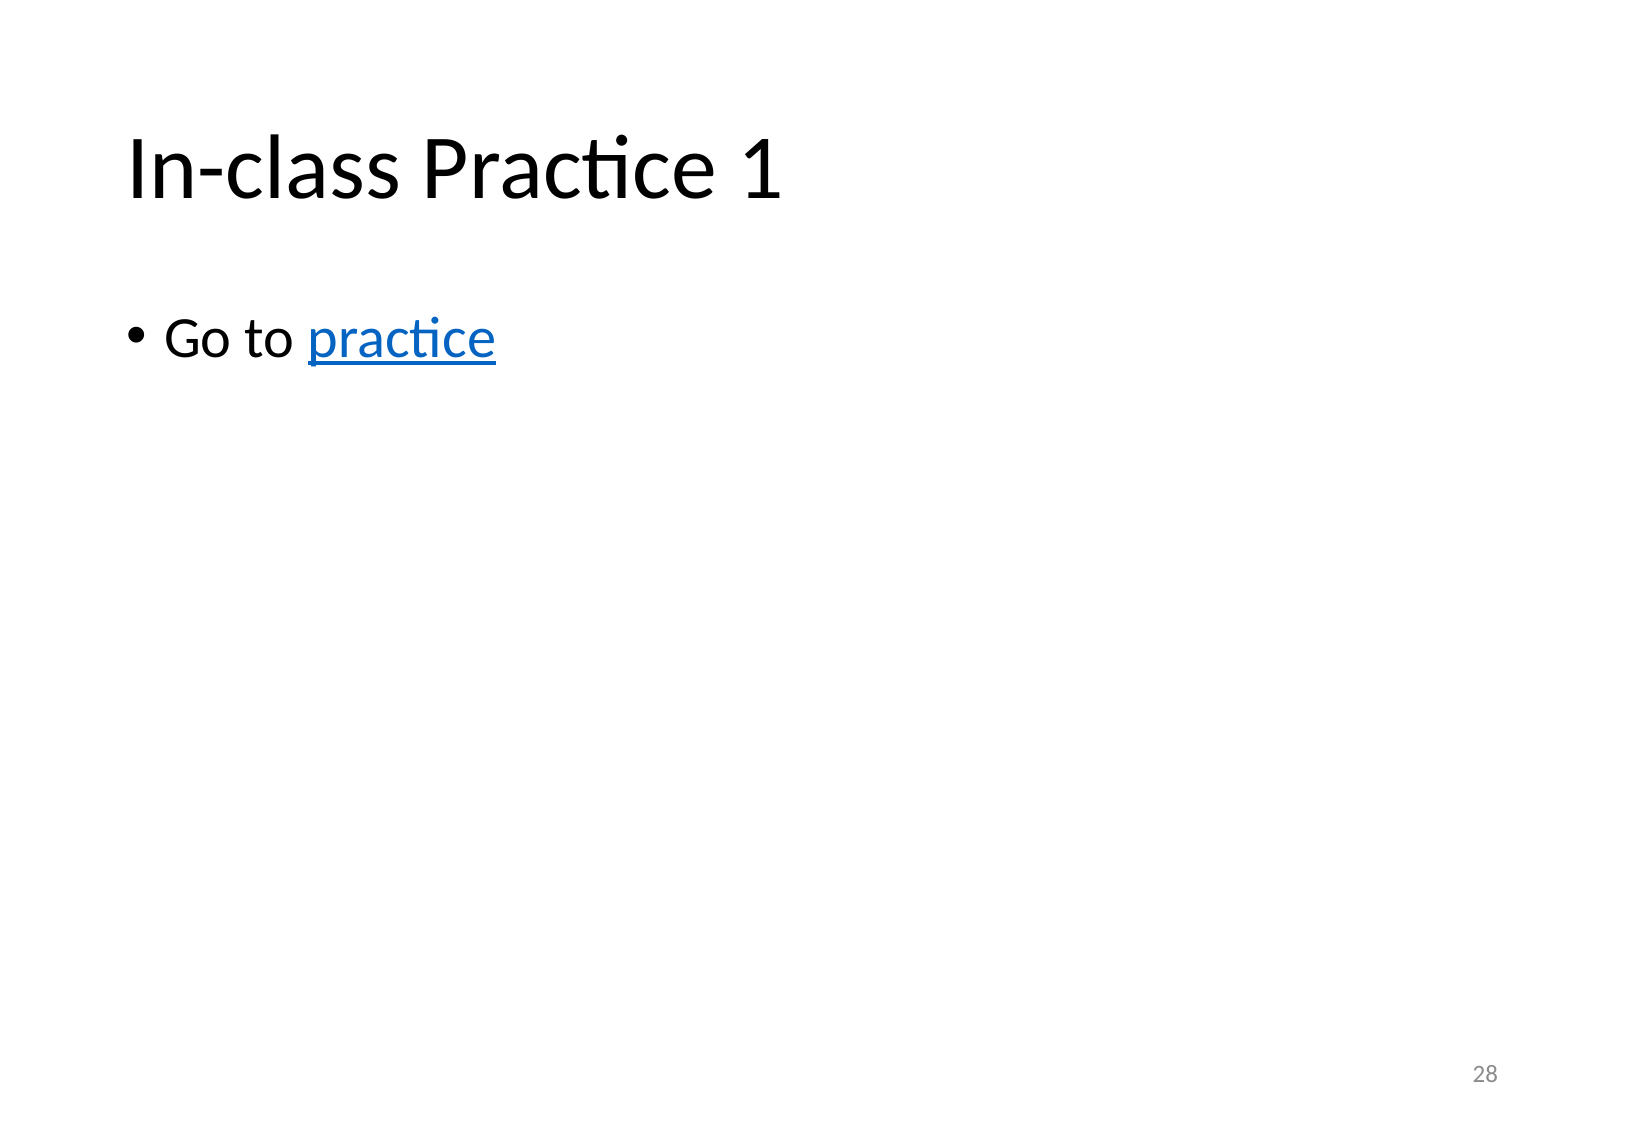

# In-class Practice 1
Go to practice
28